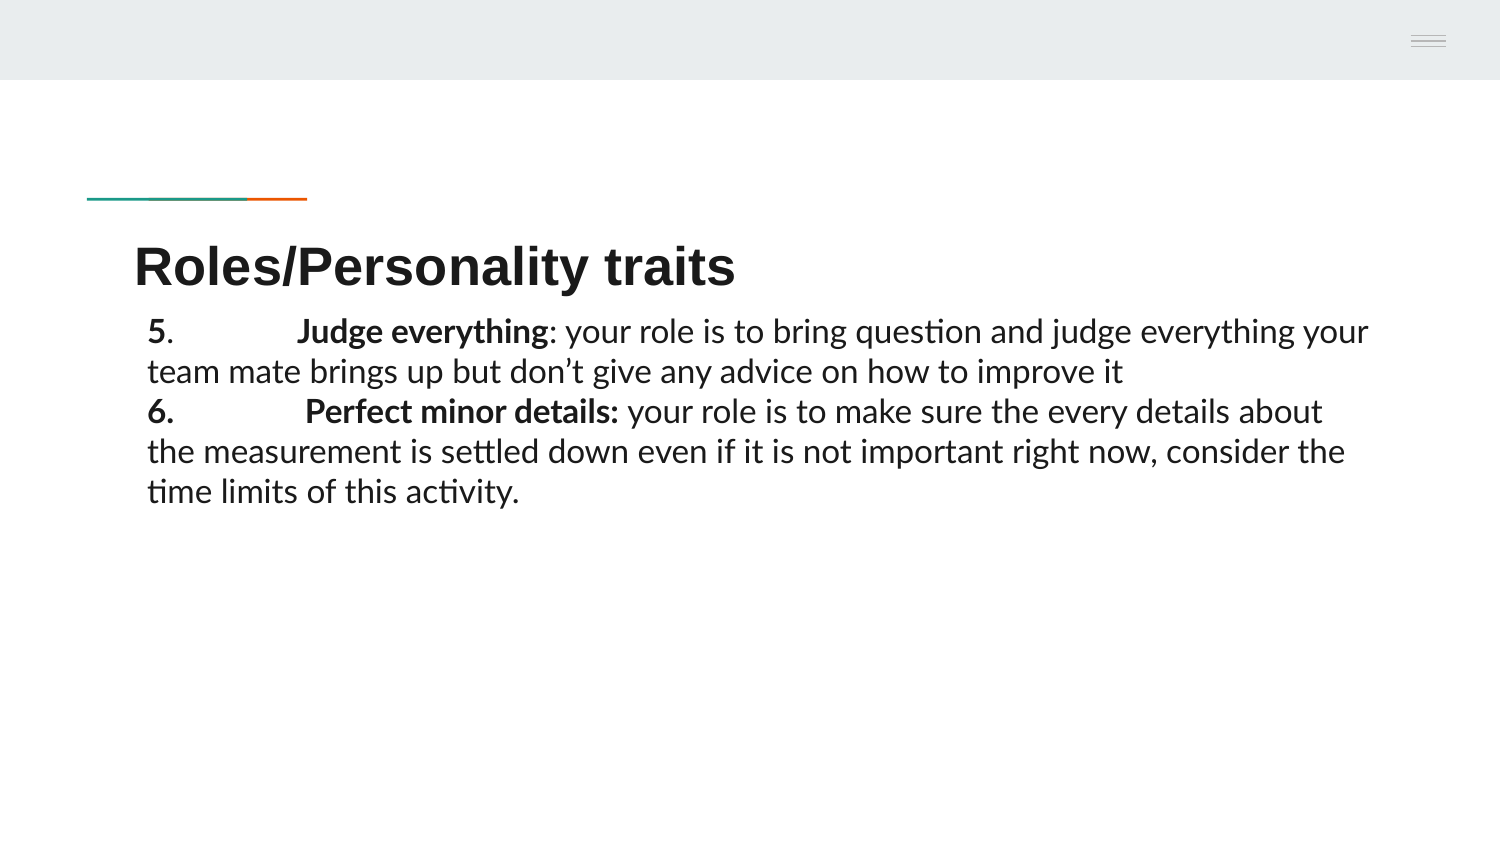

# Roles/Personality traits
5. 	Judge everything: your role is to bring question and judge everything your team mate brings up but don’t give any advice on how to improve it
6.	 Perfect minor details: your role is to make sure the every details about the measurement is settled down even if it is not important right now, consider the time limits of this activity.